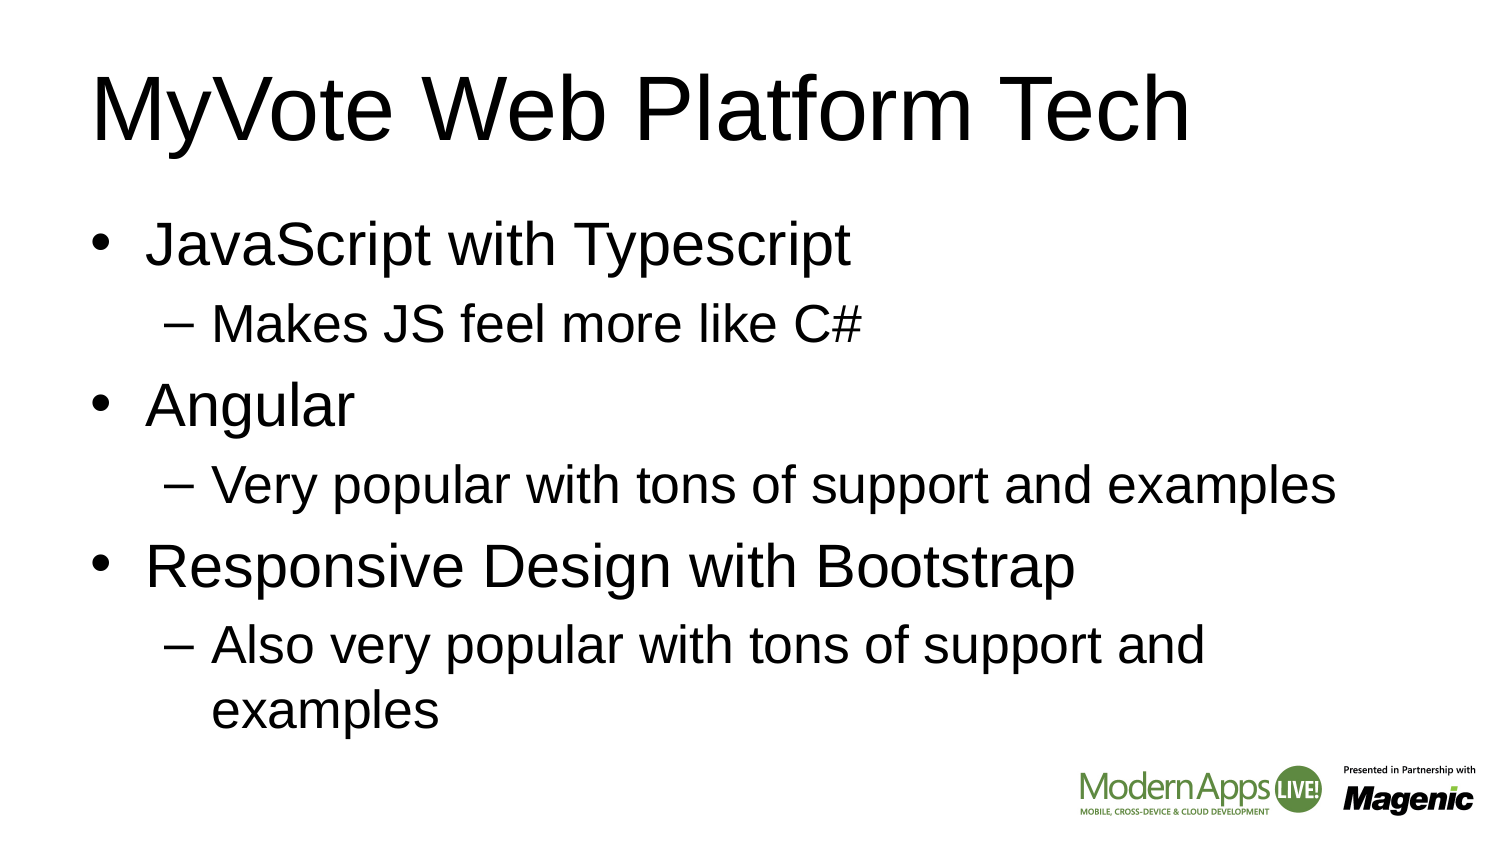

# MyVote Web Platform Tech
JavaScript with Typescript
Makes JS feel more like C#
Angular
Very popular with tons of support and examples
Responsive Design with Bootstrap
Also very popular with tons of support and examples